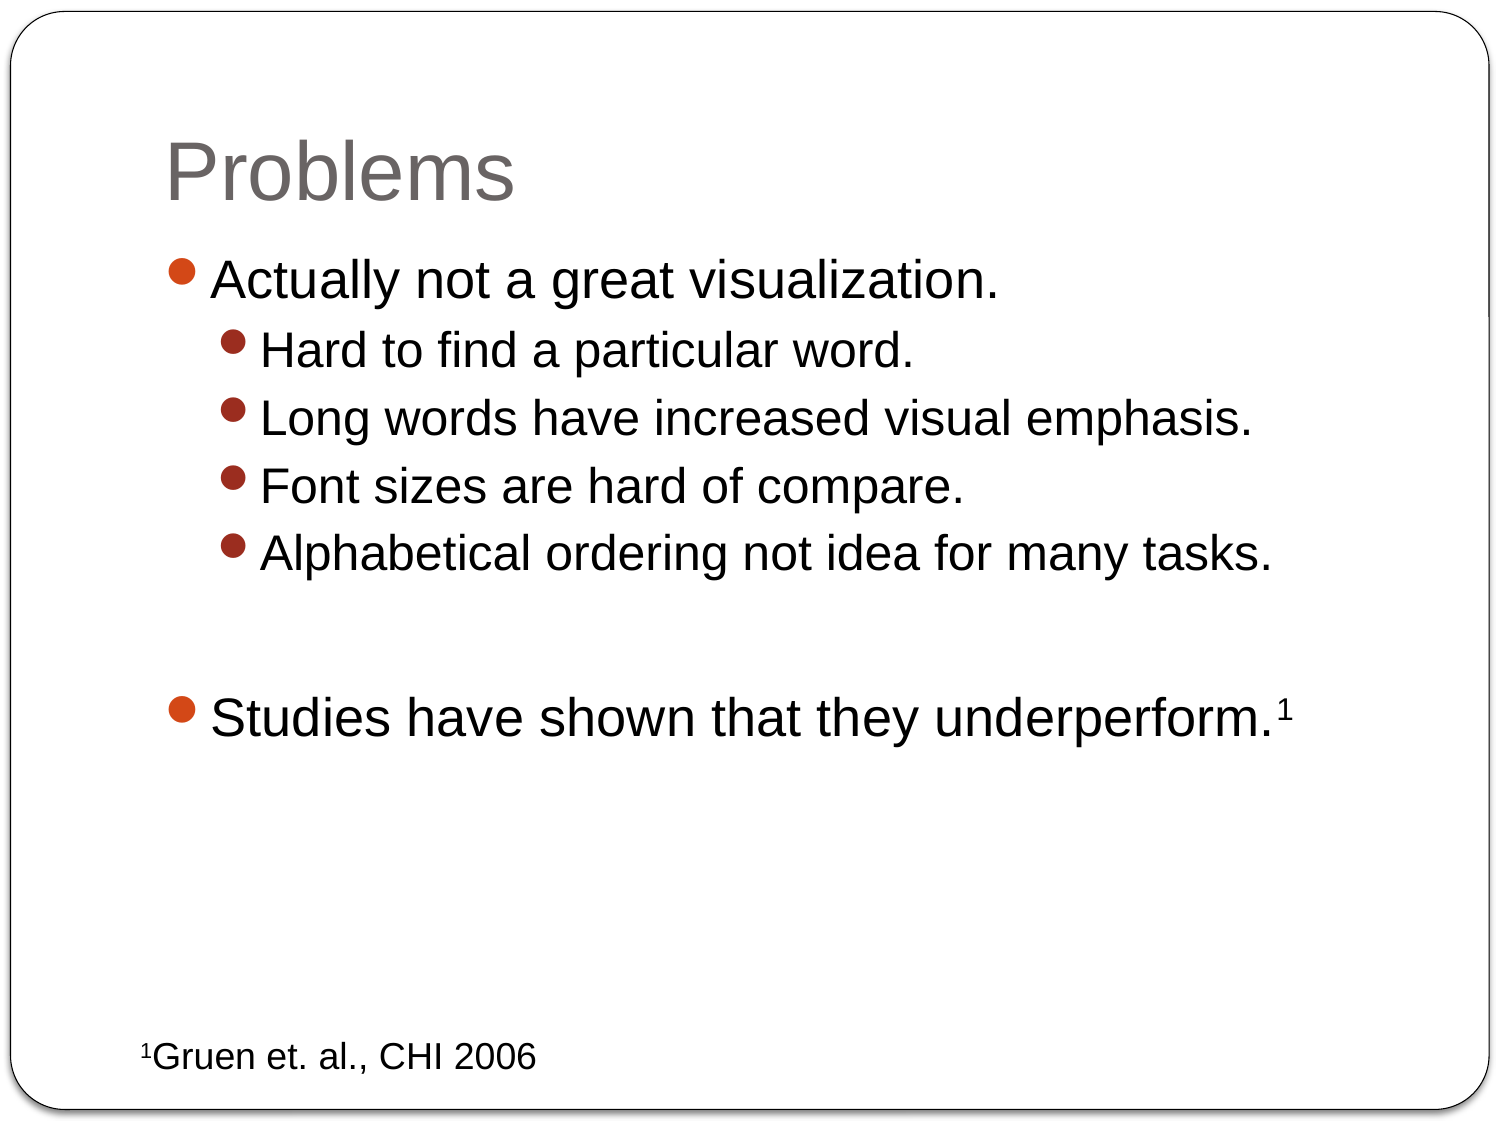

# Problems
Actually not a great visualization.
Hard to find a particular word.
Long words have increased visual emphasis.
Font sizes are hard of compare.
Alphabetical ordering not idea for many tasks.

Studies have shown that they underperform.1
1Gruen et. al., CHI 2006